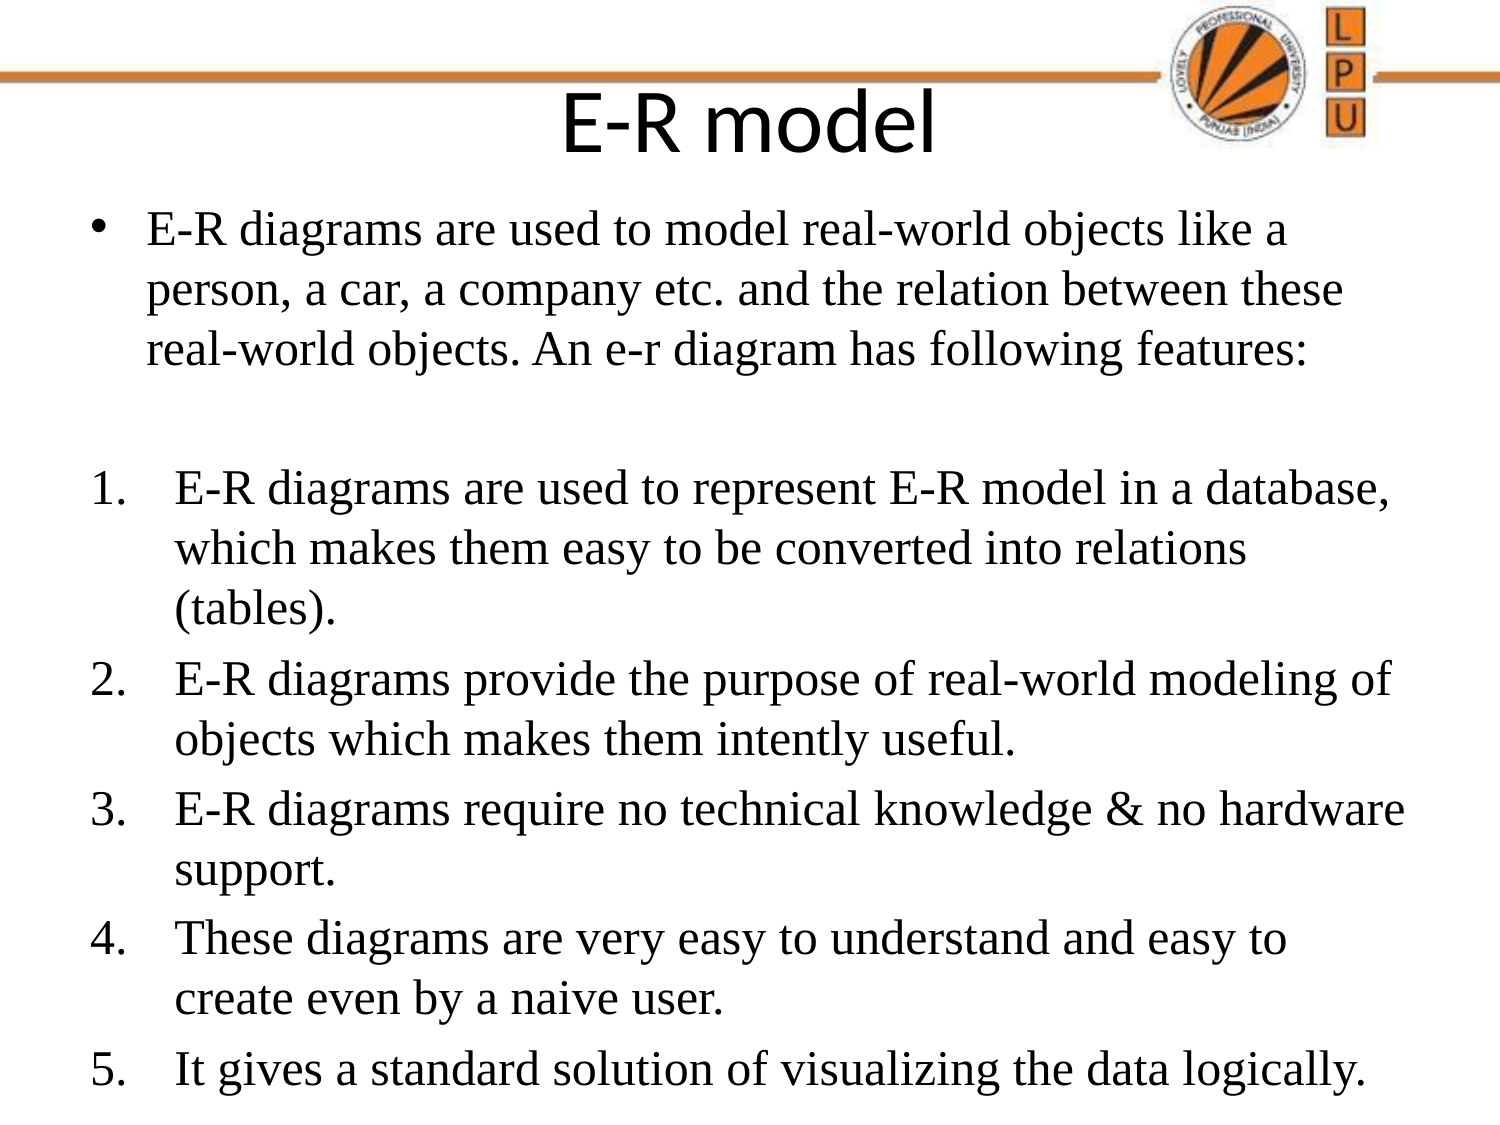

# E-R model
E-R diagrams are used to model real-world objects like a person, a car, a company etc. and the relation between these real-world objects. An e-r diagram has following features:

E-R diagrams are used to represent E-R model in a database, which makes them easy to be converted into relations (tables).
E-R diagrams provide the purpose of real-world modeling of objects which makes them intently useful.
E-R diagrams require no technical knowledge & no hardware support.
These diagrams are very easy to understand and easy to create even by a naive user.
It gives a standard solution of visualizing the data logically.